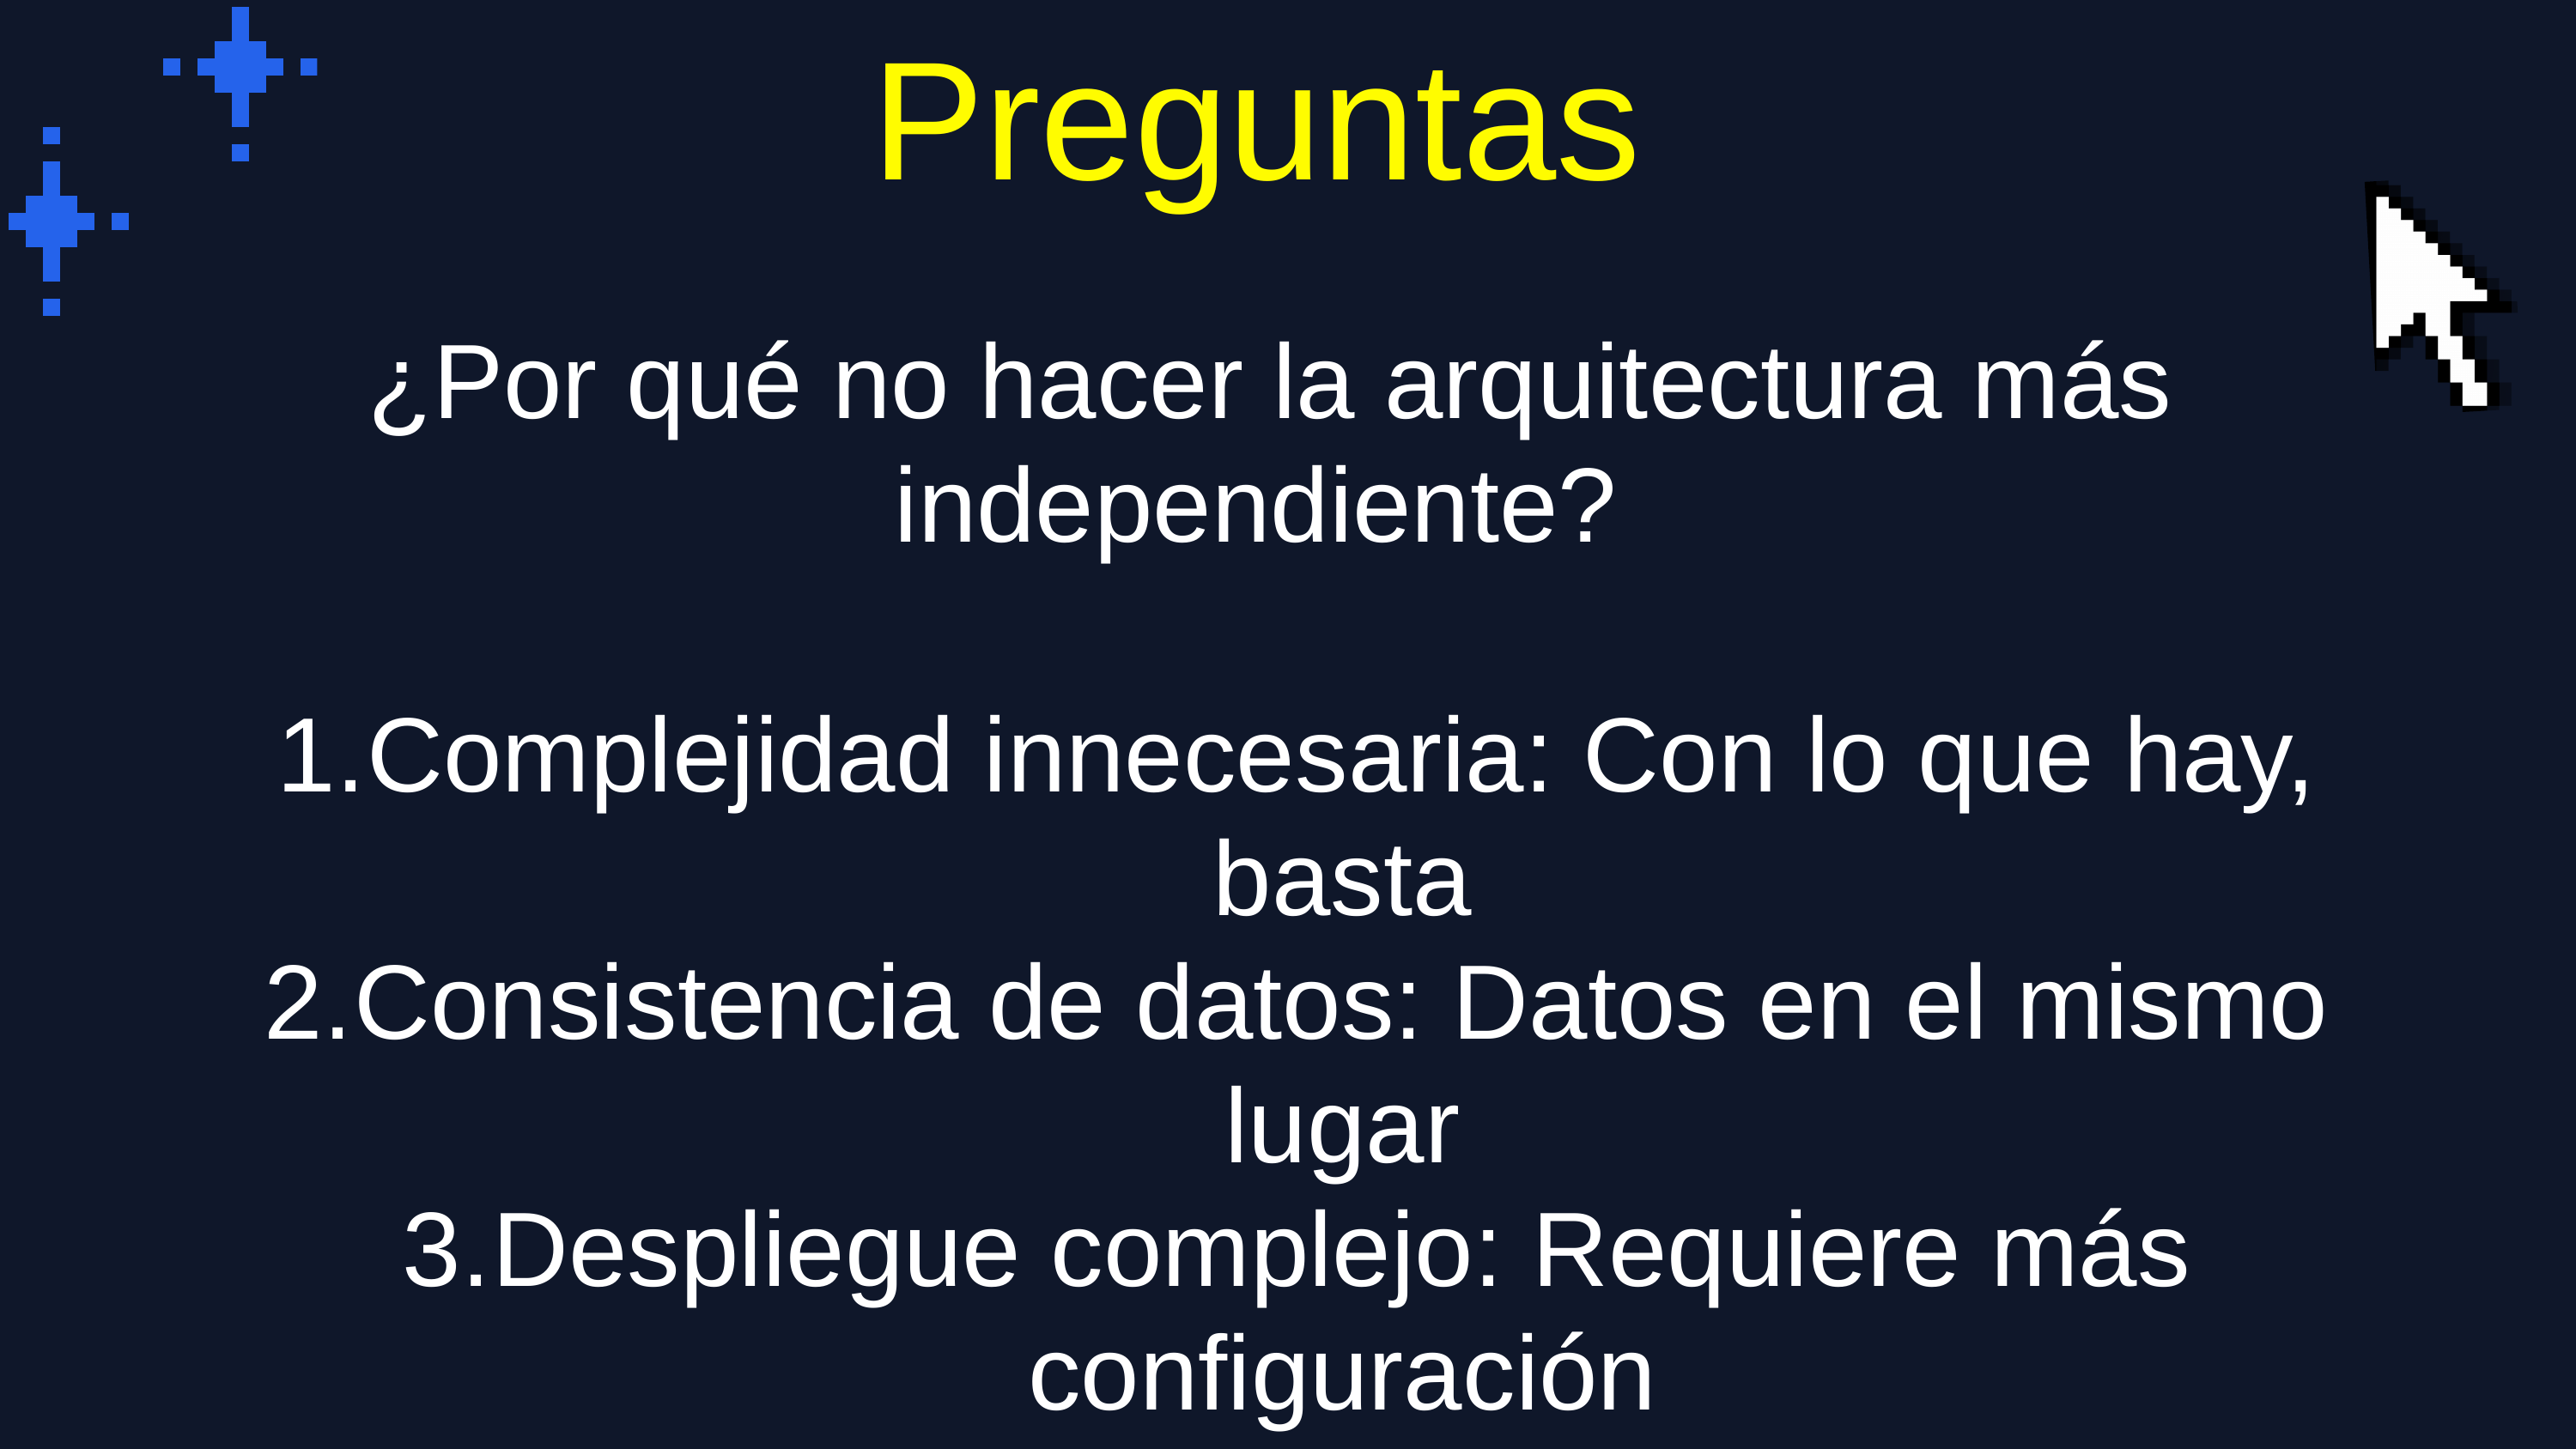

Preguntas

 ¿Por qué no hacer la arquitectura más independiente?

Complejidad innecesaria: Con lo que hay, basta
Consistencia de datos: Datos en el mismo lugar
Despliegue complejo: Requiere más configuración